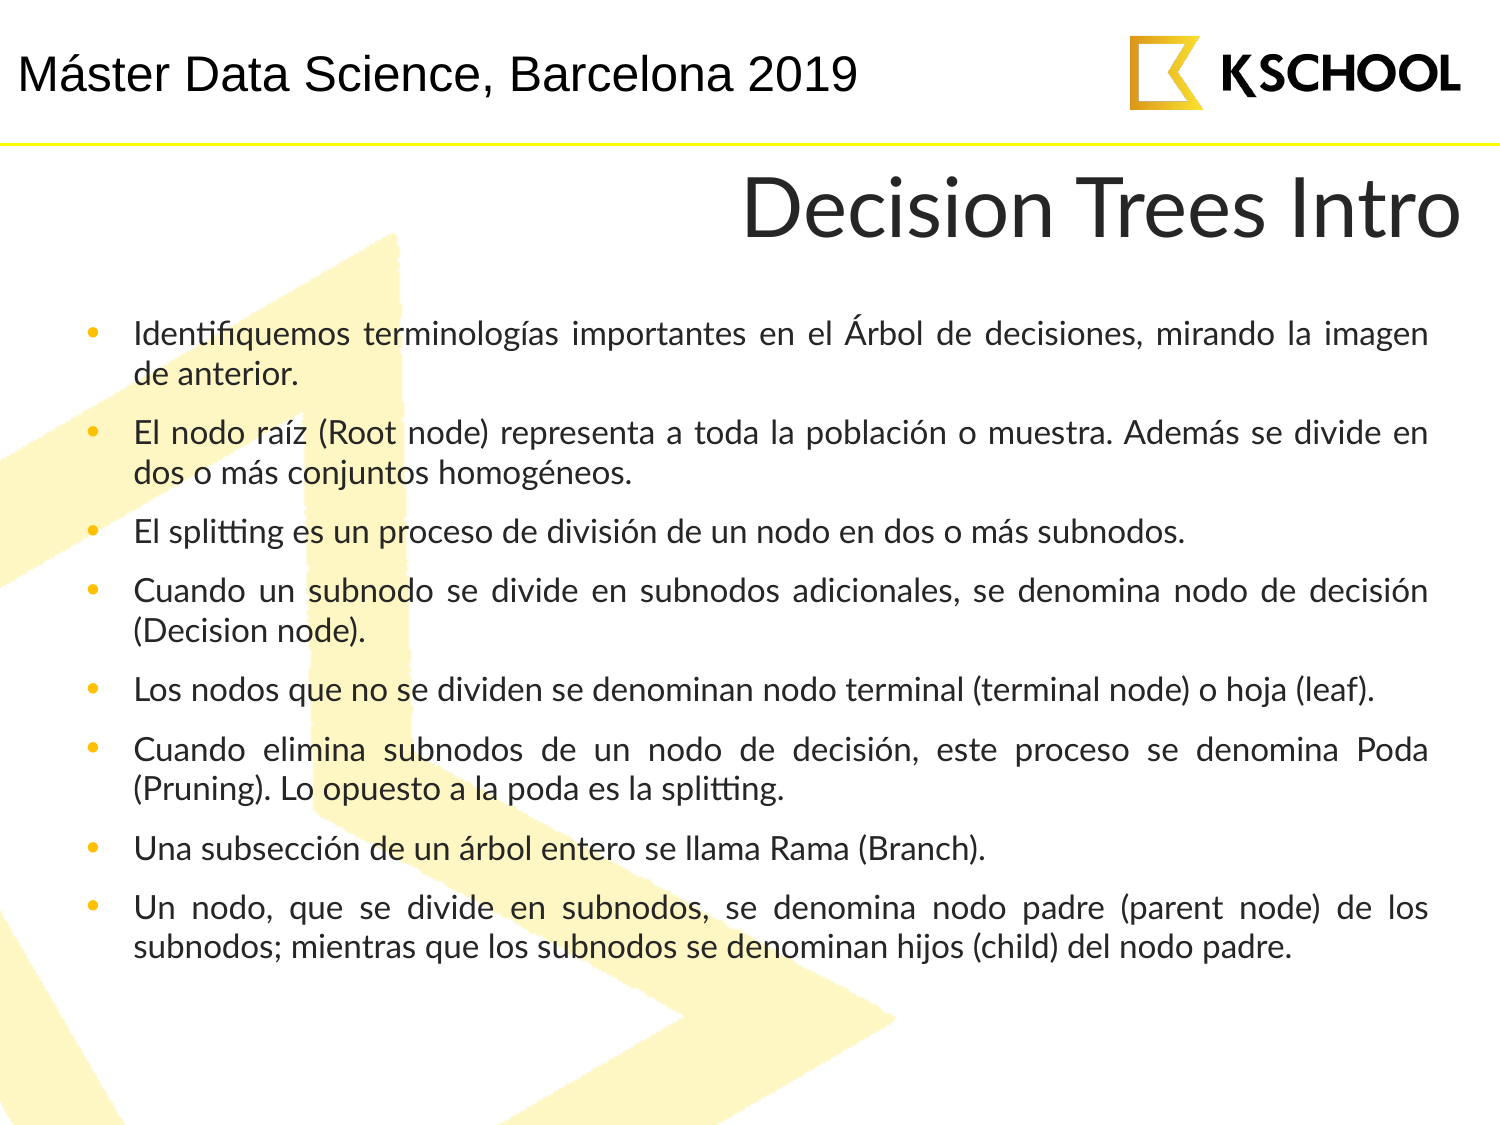

# Decision Trees Intro
Identifiquemos terminologías importantes en el Árbol de decisiones, mirando la imagen de anterior.
El nodo raíz (Root node) representa a toda la población o muestra. Además se divide en dos o más conjuntos homogéneos.
El splitting es un proceso de división de un nodo en dos o más subnodos.
Cuando un subnodo se divide en subnodos adicionales, se denomina nodo de decisión (Decision node).
Los nodos que no se dividen se denominan nodo terminal (terminal node) o hoja (leaf).
Cuando elimina subnodos de un nodo de decisión, este proceso se denomina Poda (Pruning). Lo opuesto a la poda es la splitting.
Una subsección de un árbol entero se llama Rama (Branch).
Un nodo, que se divide en subnodos, se denomina nodo padre (parent node) de los subnodos; mientras que los subnodos se denominan hijos (child) del nodo padre.